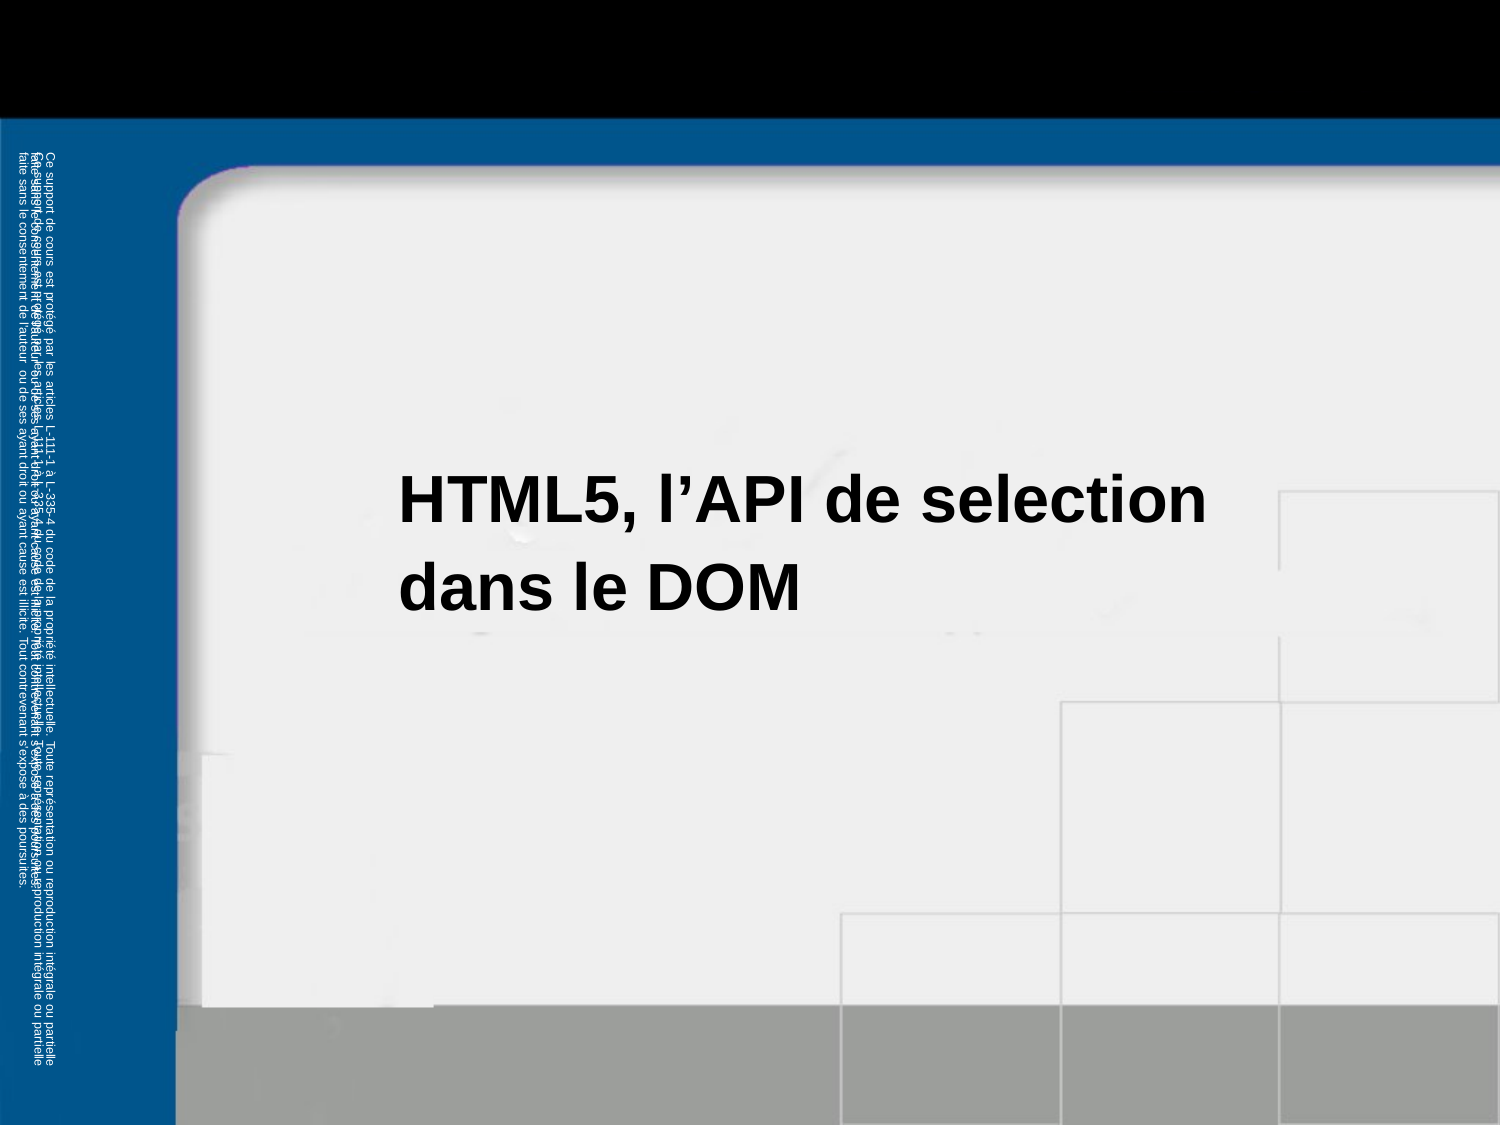

# HTML5, l’API de selection dans le DOM